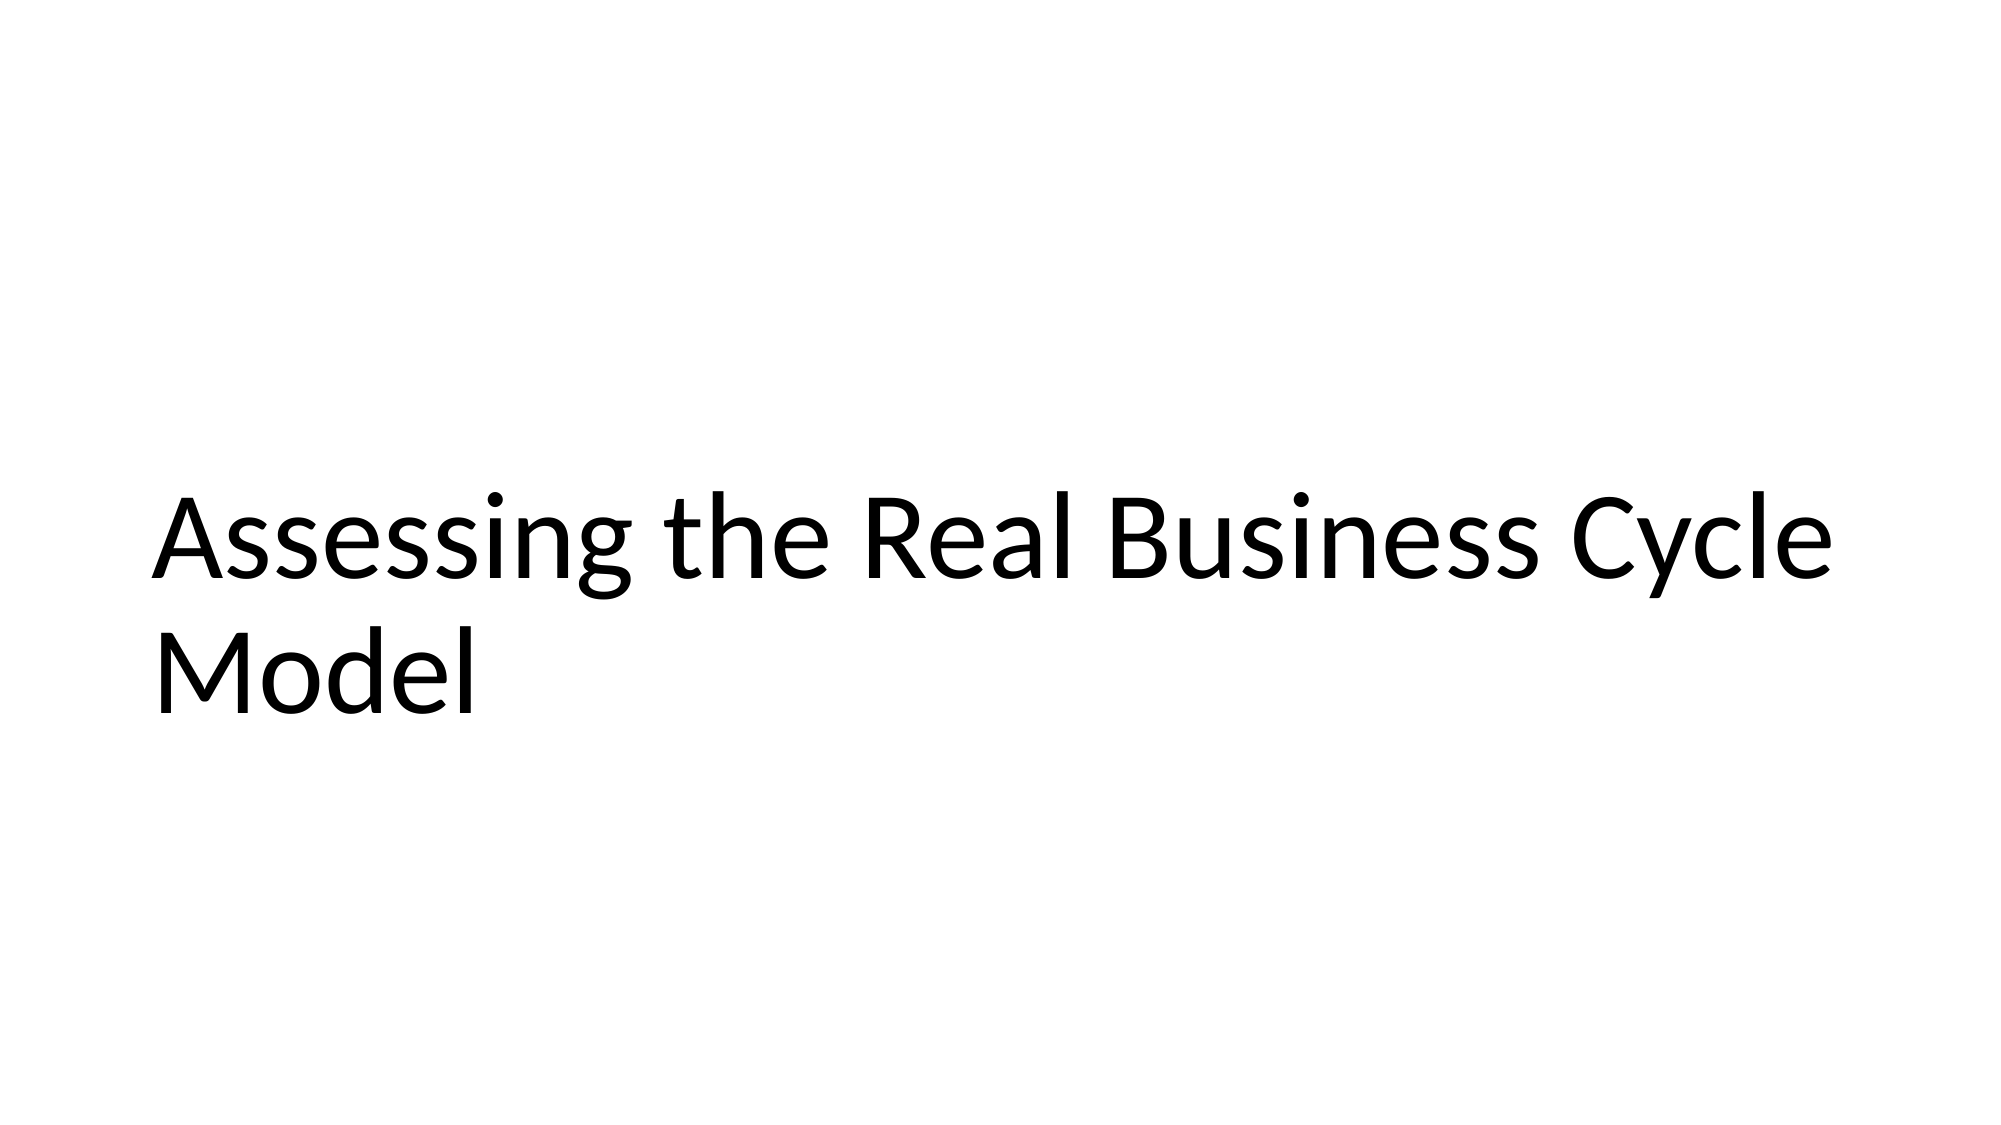

# Assessing the Real Business Cycle Model